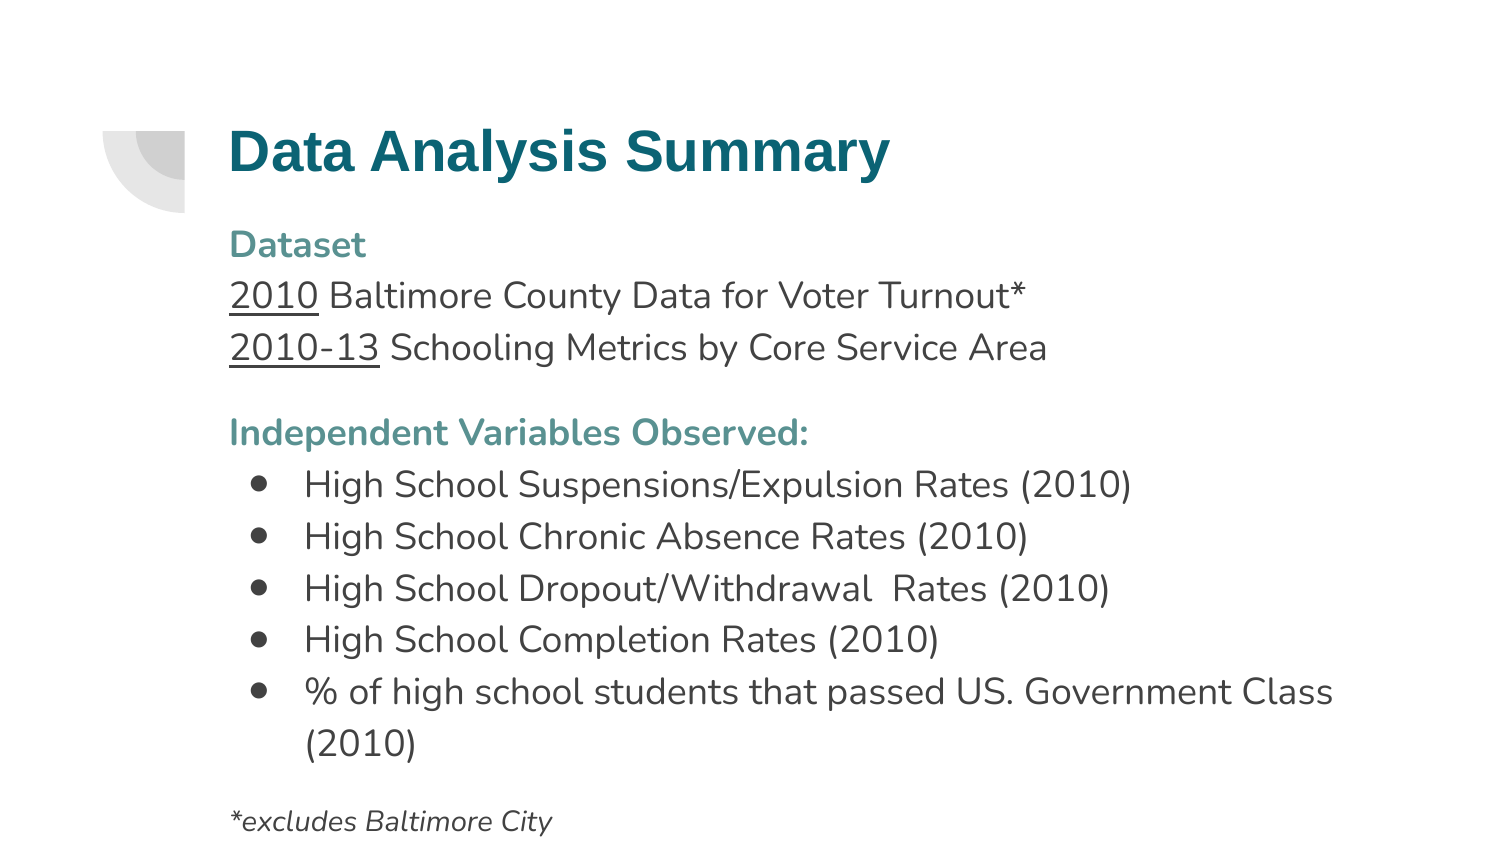

# Data Analysis Summary
Dataset
2010 Baltimore County Data for Voter Turnout*
2010-13 Schooling Metrics by Core Service Area
Independent Variables Observed:
High School Suspensions/Expulsion Rates (2010)
High School Chronic Absence Rates (2010)
High School Dropout/Withdrawal  Rates (2010)
High School Completion Rates (2010)
% of high school students that passed US. Government Class (2010)
*excludes Baltimore City